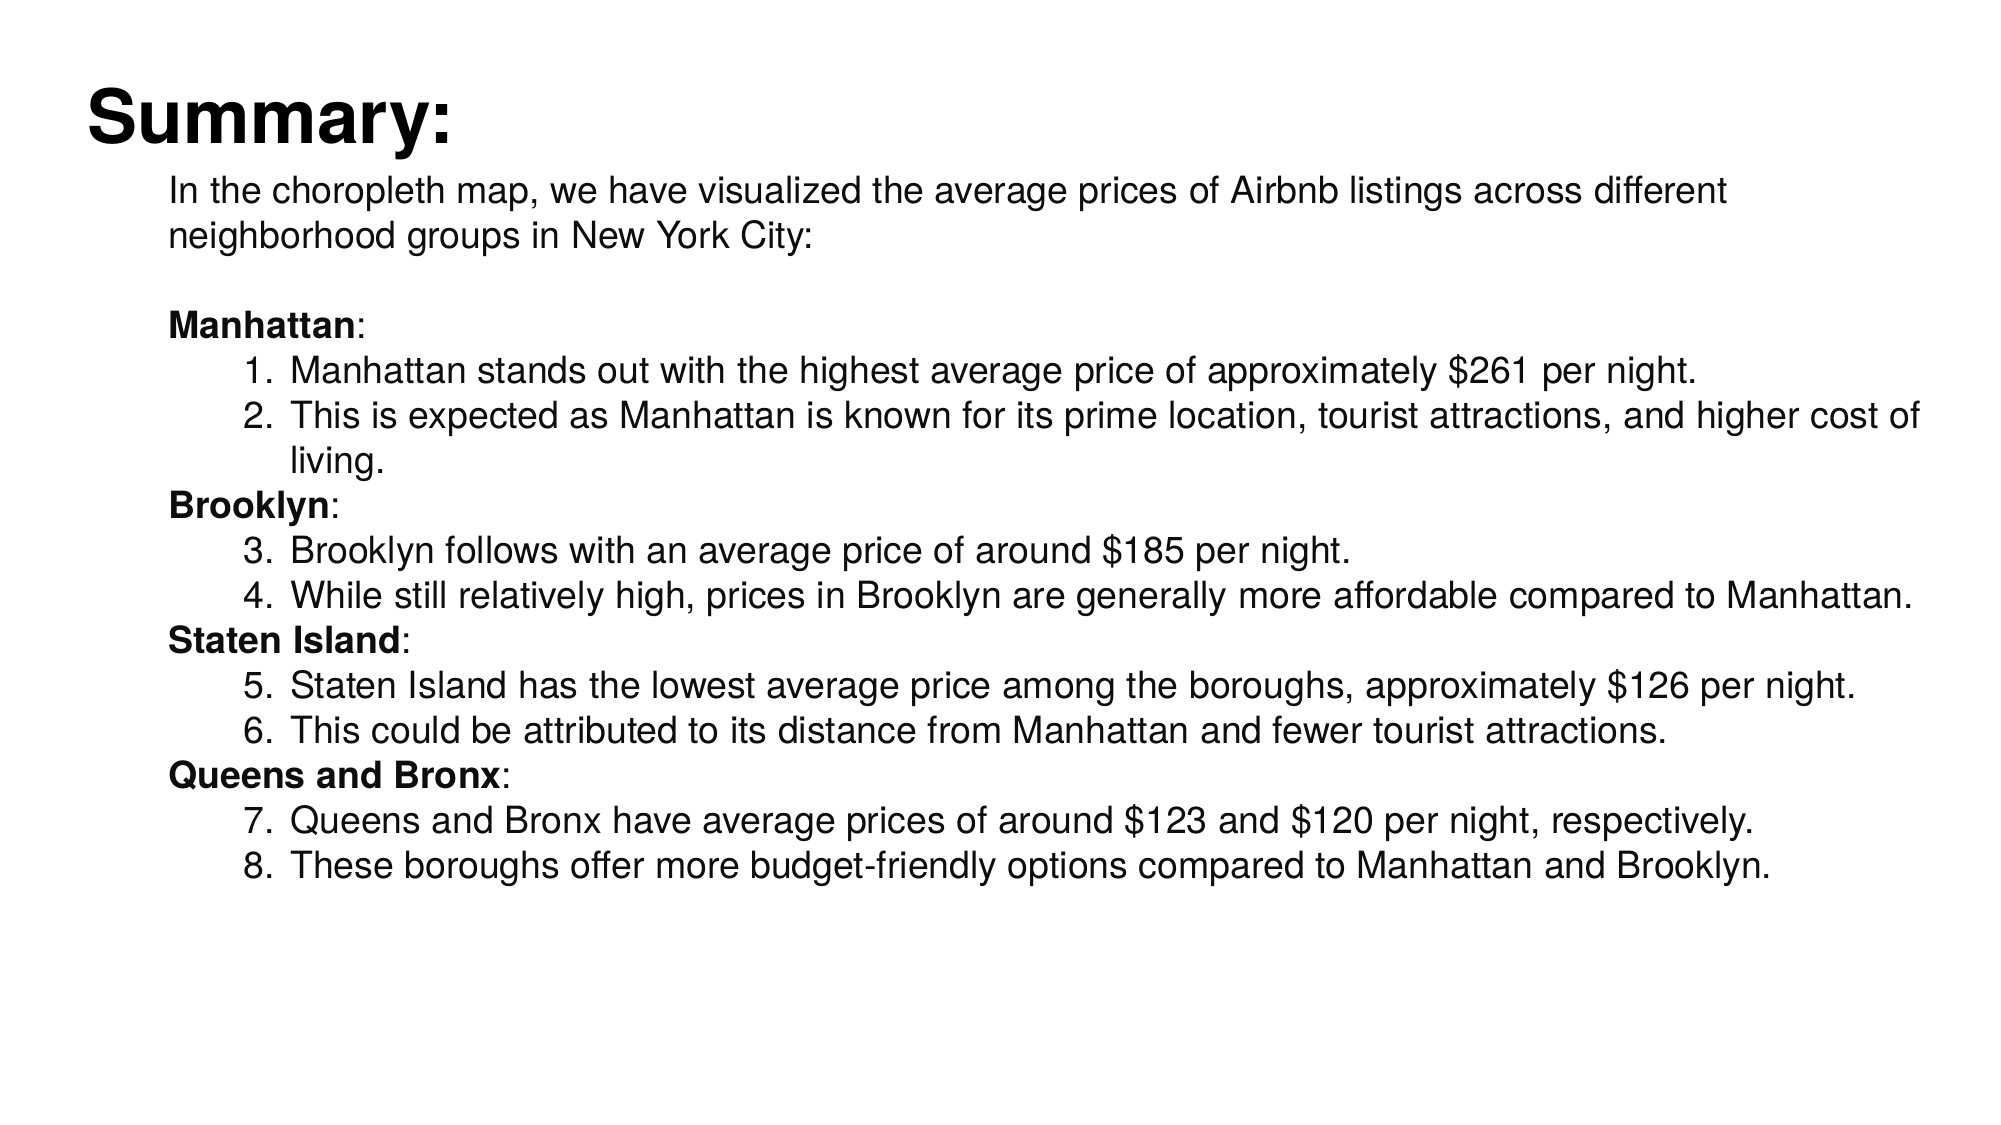

Summary:
In the choropleth map, we have visualized the average prices of Airbnb listings across different neighborhood groups in New York City:

Manhattan:
Manhattan stands out with the highest average price of approximately $261 per night.
This is expected as Manhattan is known for its prime location, tourist attractions, and higher cost of living.
Brooklyn:
Brooklyn follows with an average price of around $185 per night.
While still relatively high, prices in Brooklyn are generally more affordable compared to Manhattan.
Staten Island:
Staten Island has the lowest average price among the boroughs, approximately $126 per night.
This could be attributed to its distance from Manhattan and fewer tourist attractions.
Queens and Bronx:
Queens and Bronx have average prices of around $123 and $120 per night, respectively.
These boroughs offer more budget-friendly options compared to Manhattan and Brooklyn.